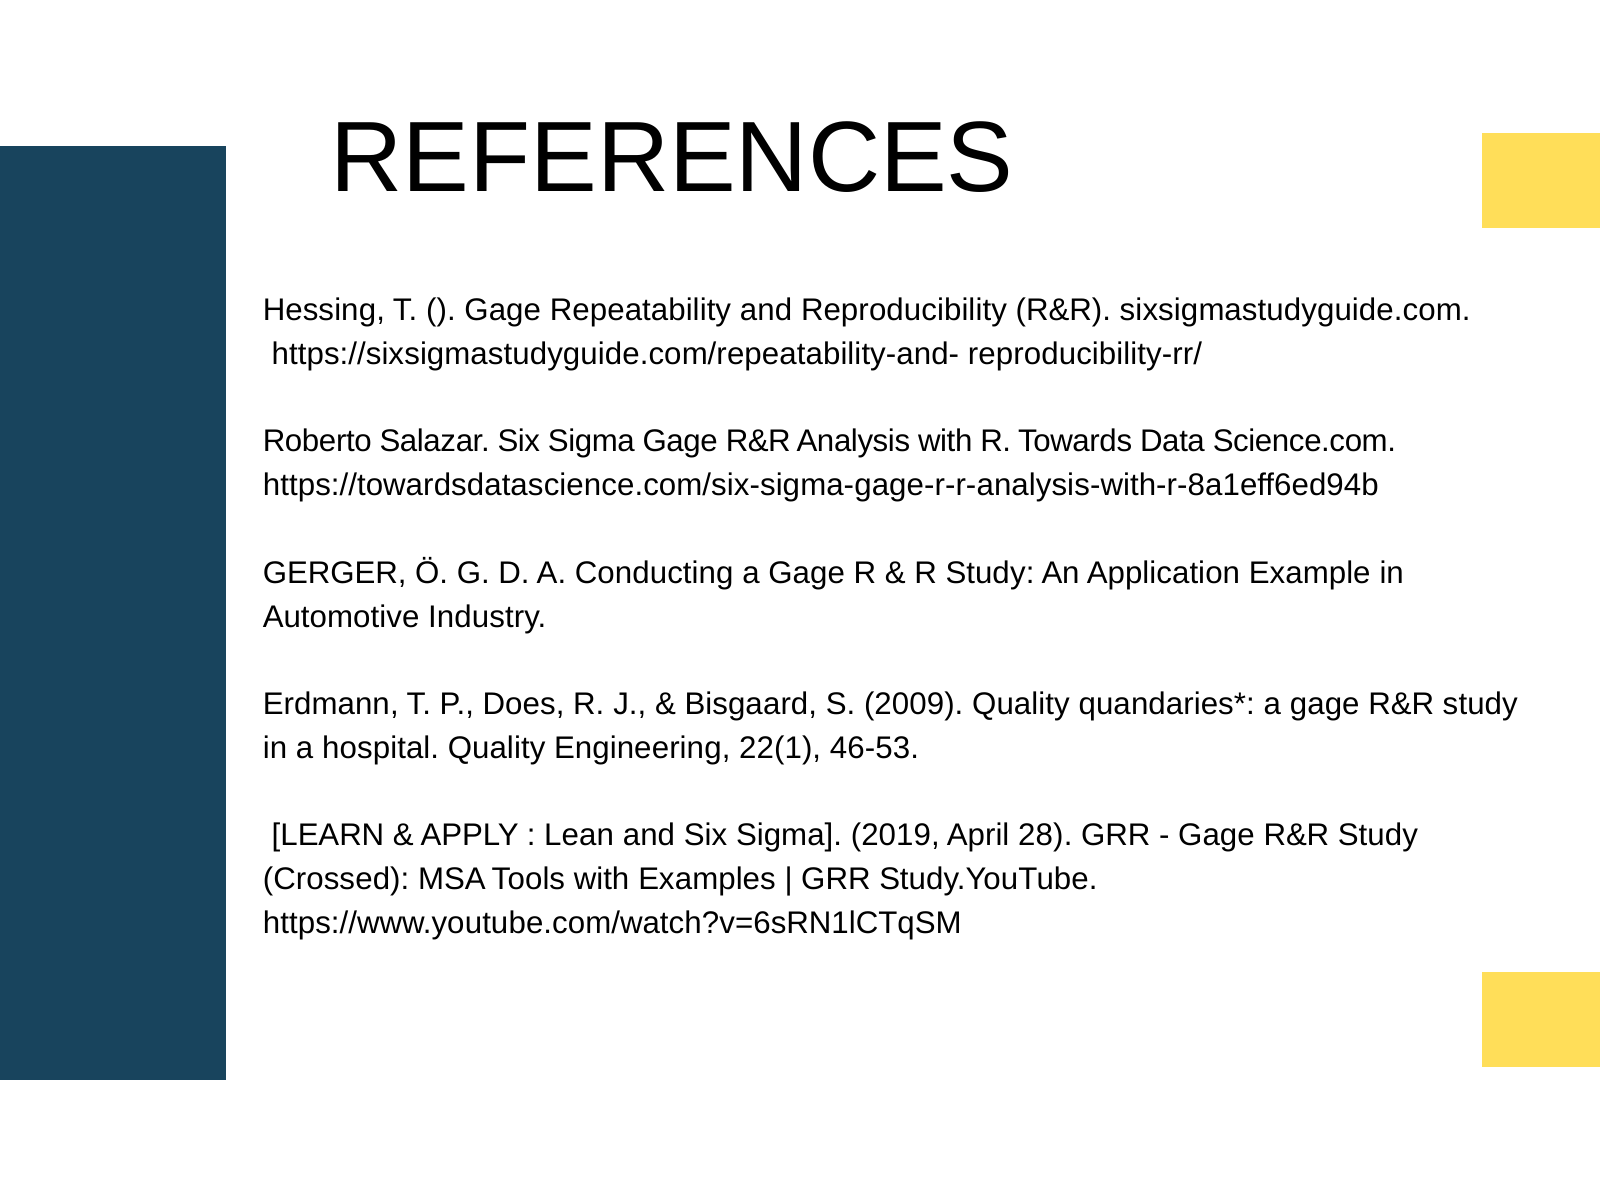

REFERENCES

Hessing, T. (). Gage Repeatability and Reproducibility (R&R). sixsigmastudyguide.com.
 https://sixsigmastudyguide.com/repeatability-and- reproducibility-rr/

Roberto Salazar. Six Sigma Gage R&R Analysis with R. Towards Data Science.com.
https://towardsdatascience.com/six-sigma-gage-r-r-analysis-with-r-8a1eff6ed94b

GERGER, Ö. G. D. A. Conducting a Gage R & R Study: An Application Example in Automotive Industry.

Erdmann, T. P., Does, R. J., & Bisgaard, S. (2009). Quality quandaries*: a gage R&R study in a hospital. Quality Engineering, 22(1), 46-53.

 [LEARN & APPLY : Lean and Six Sigma]. (2019, April 28). GRR - Gage R&R Study (Crossed): MSA Tools with Examples | GRR Study.YouTube. https://www.youtube.com/watch?v=6sRN1lCTqSM